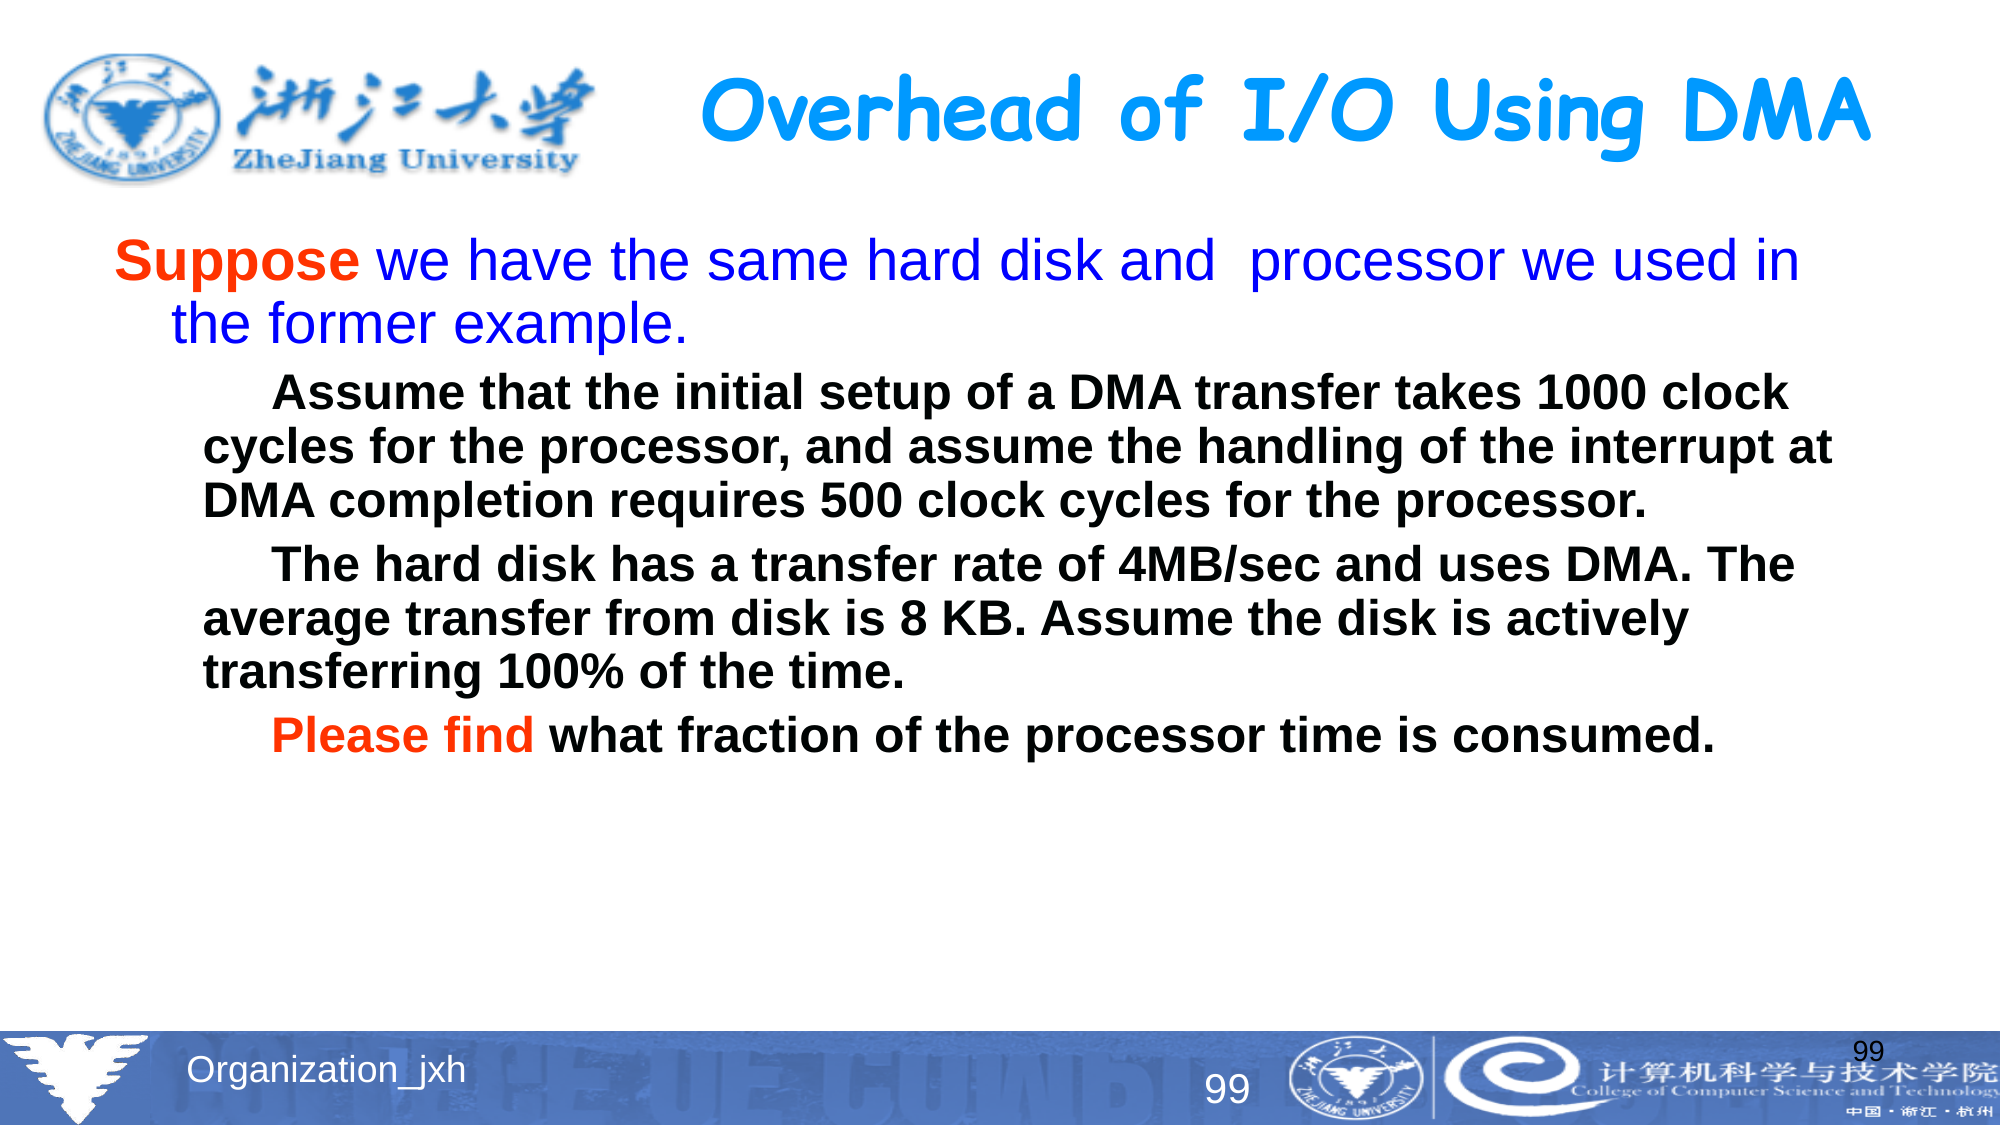

# Overhead of I/O Using DMA
Suppose we have the same hard disk and  processor we used in the former example.
Assume that the initial setup of a DMA transfer takes 1000 clock cycles for the processor, and assume the handling of the interrupt at DMA completion requires 500 clock cycles for the processor.
The hard disk has a transfer rate of 4MB/sec and uses DMA. The average transfer from disk is 8 KB. Assume the disk is actively transferring 100% of the time.
Please find what fraction of the processor time is consumed.
99